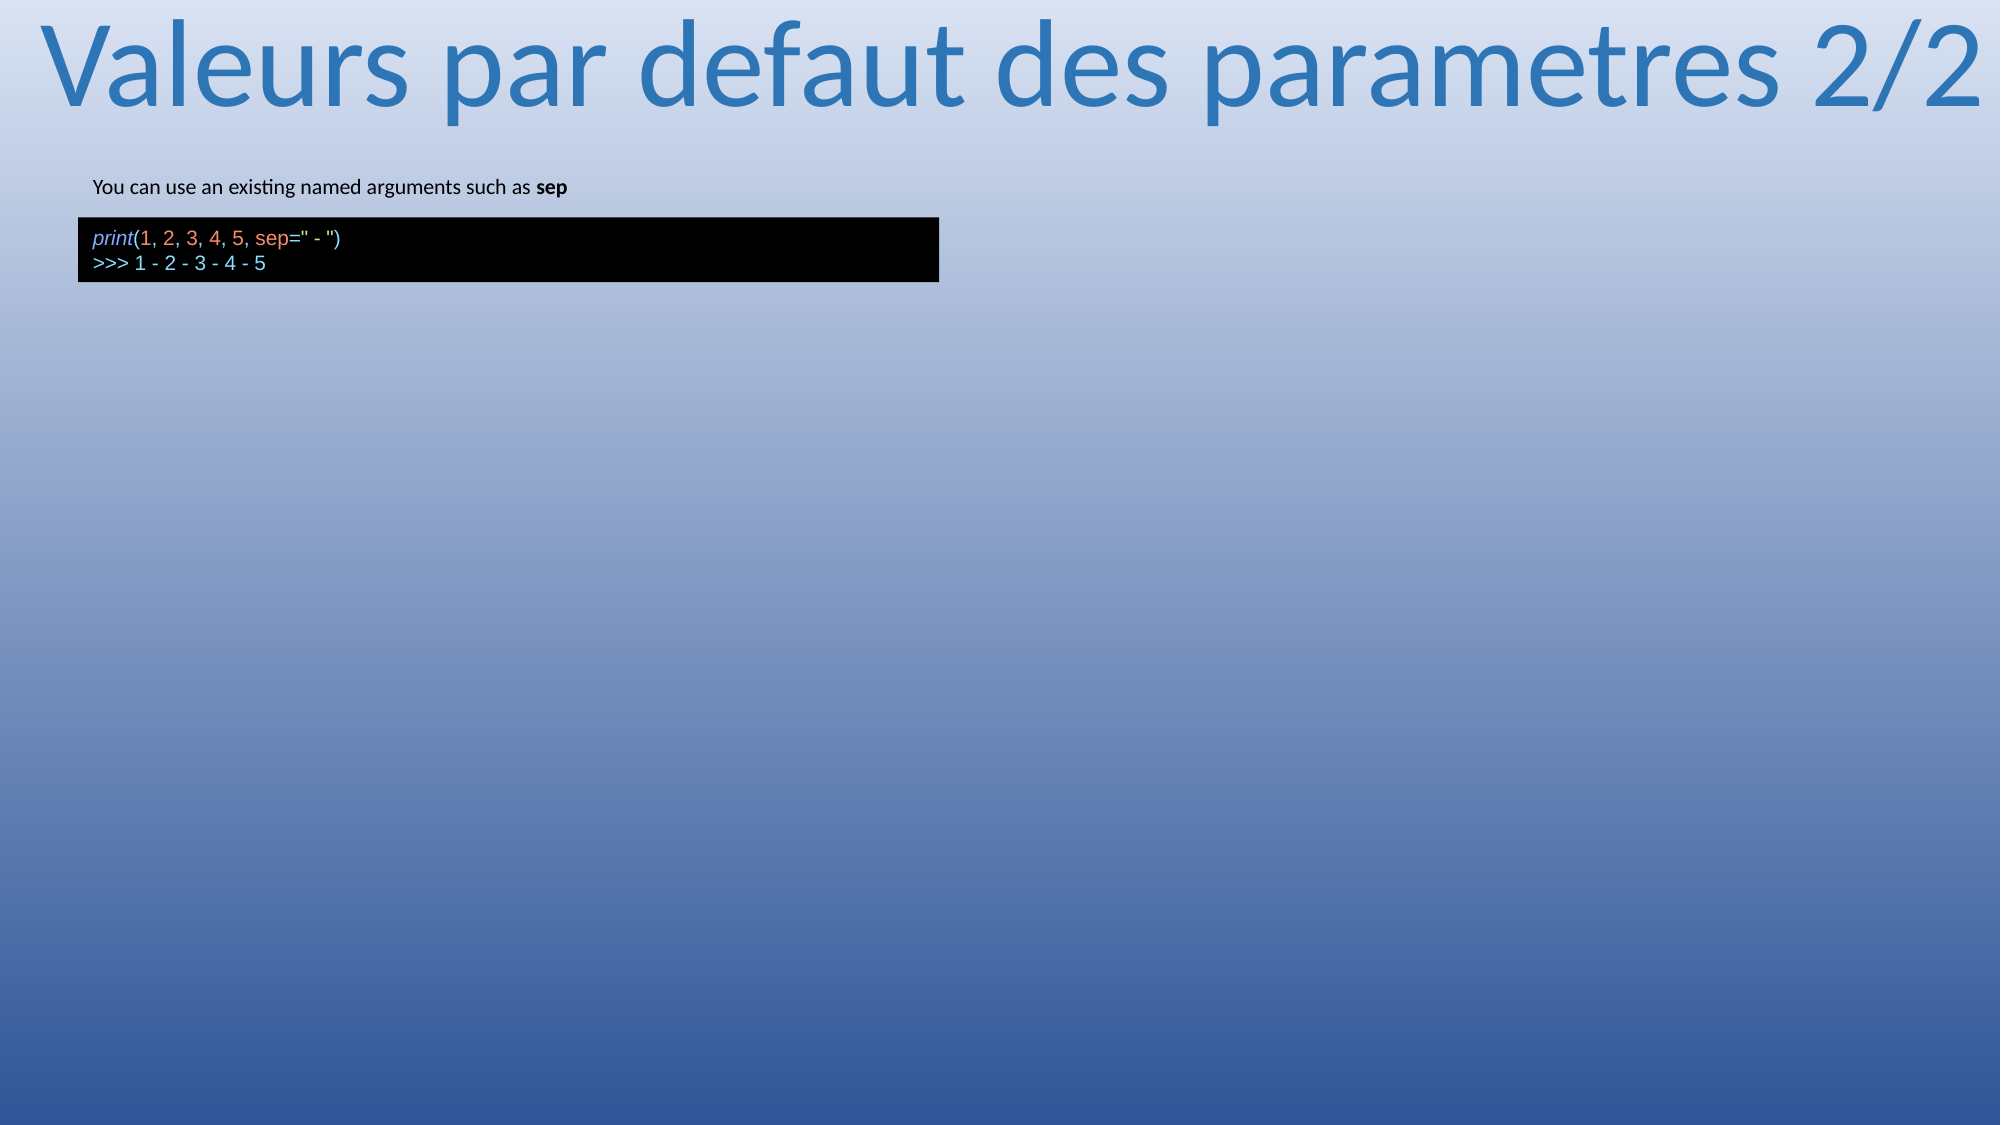

# Valeurs par defaut des parametres 2/2
You can use an existing named arguments such as sep
print(1, 2, 3, 4, 5, sep=" - ")
>>> 1 - 2 - 3 - 4 - 5

116